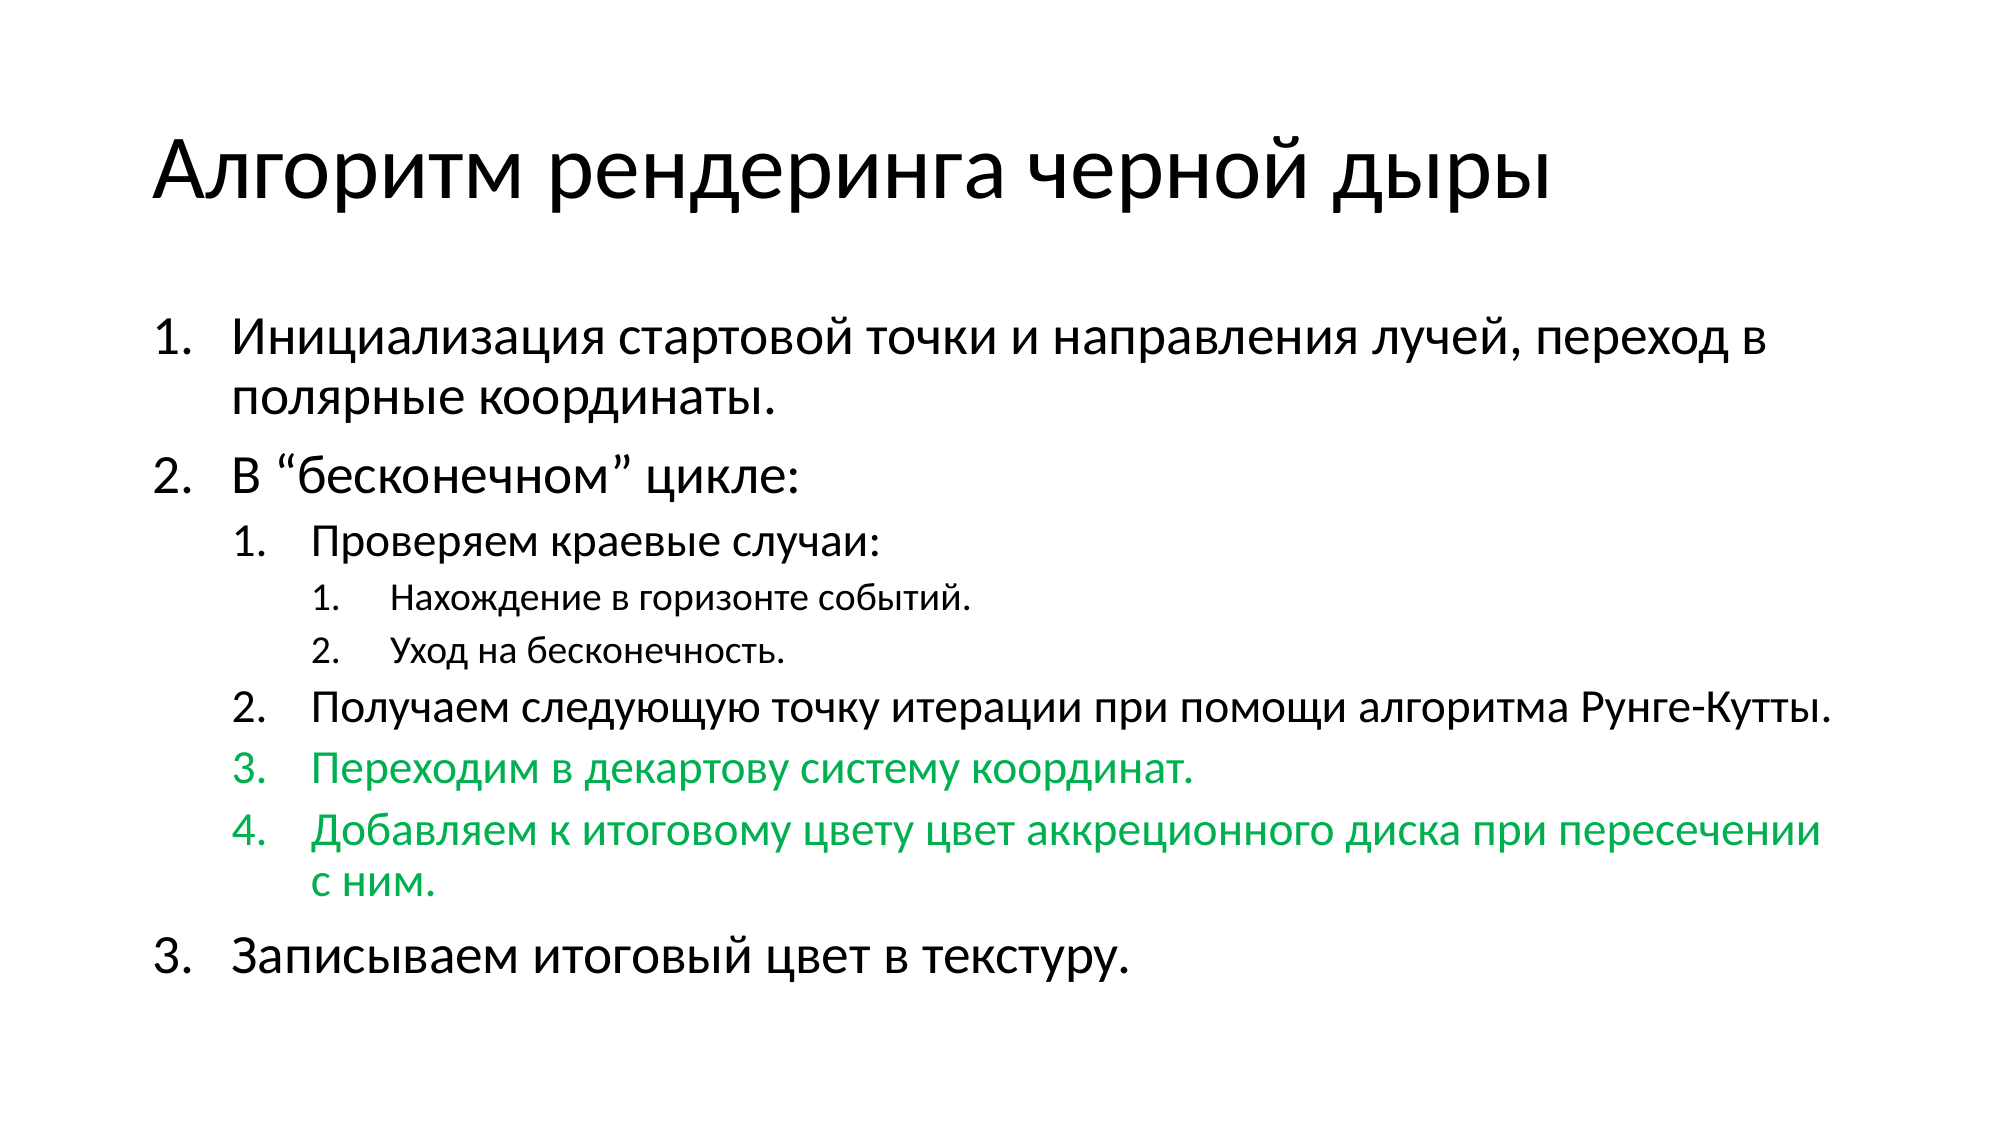

# Алгоритм рендеринга черной дыры
Инициализация стартовой точки и направления лучей, переход в полярные координаты.
В “бесконечном” цикле:
Проверяем краевые случаи:
Нахождение в горизонте событий.
Уход на бесконечность.
Получаем следующую точку итерации при помощи алгоритма Рунге-Кутты.
Переходим в декартову систему координат.
Добавляем к итоговому цвету цвет аккреционного диска при пересечении с ним.
Записываем итоговый цвет в текстуру.
17